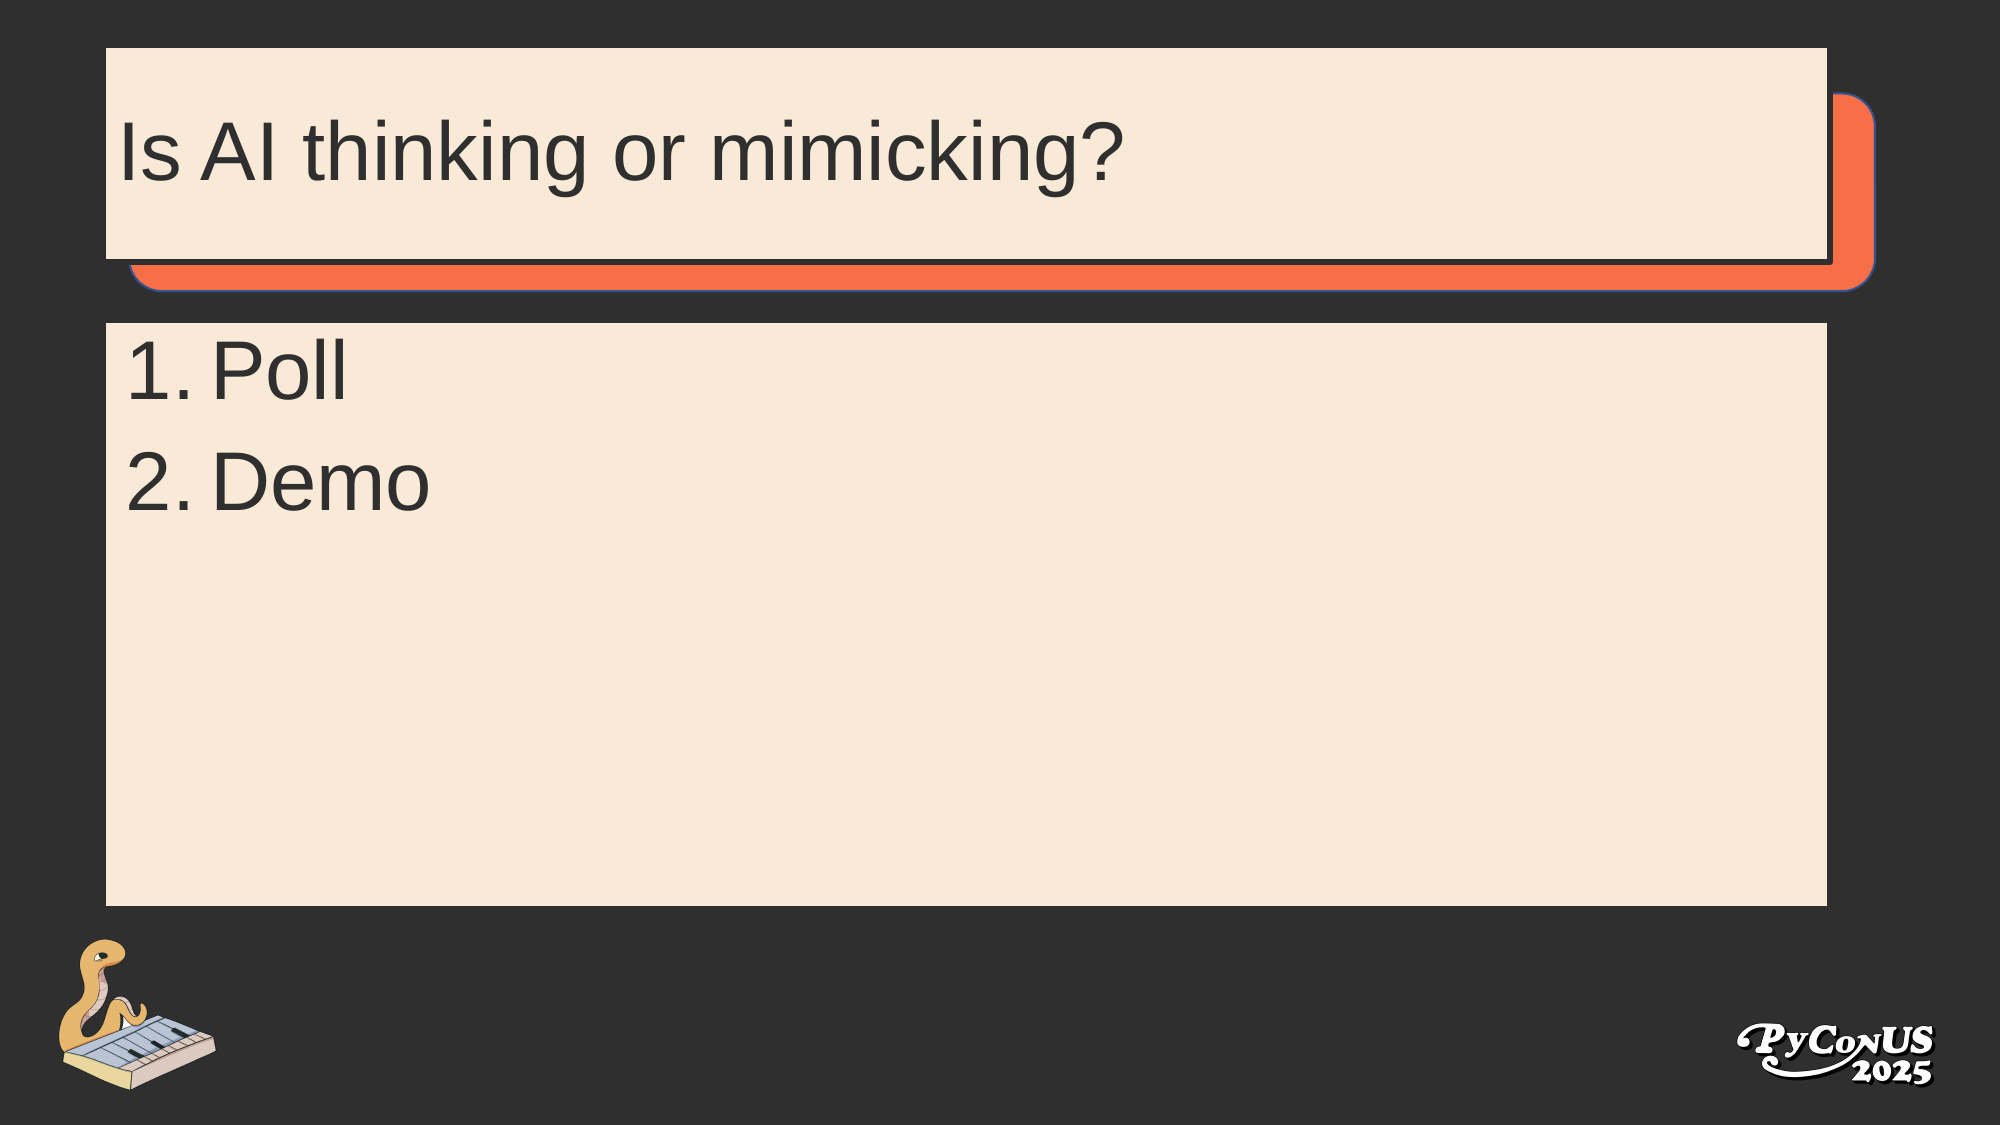

# Is AI thinking or mimicking?
Poll
Demo